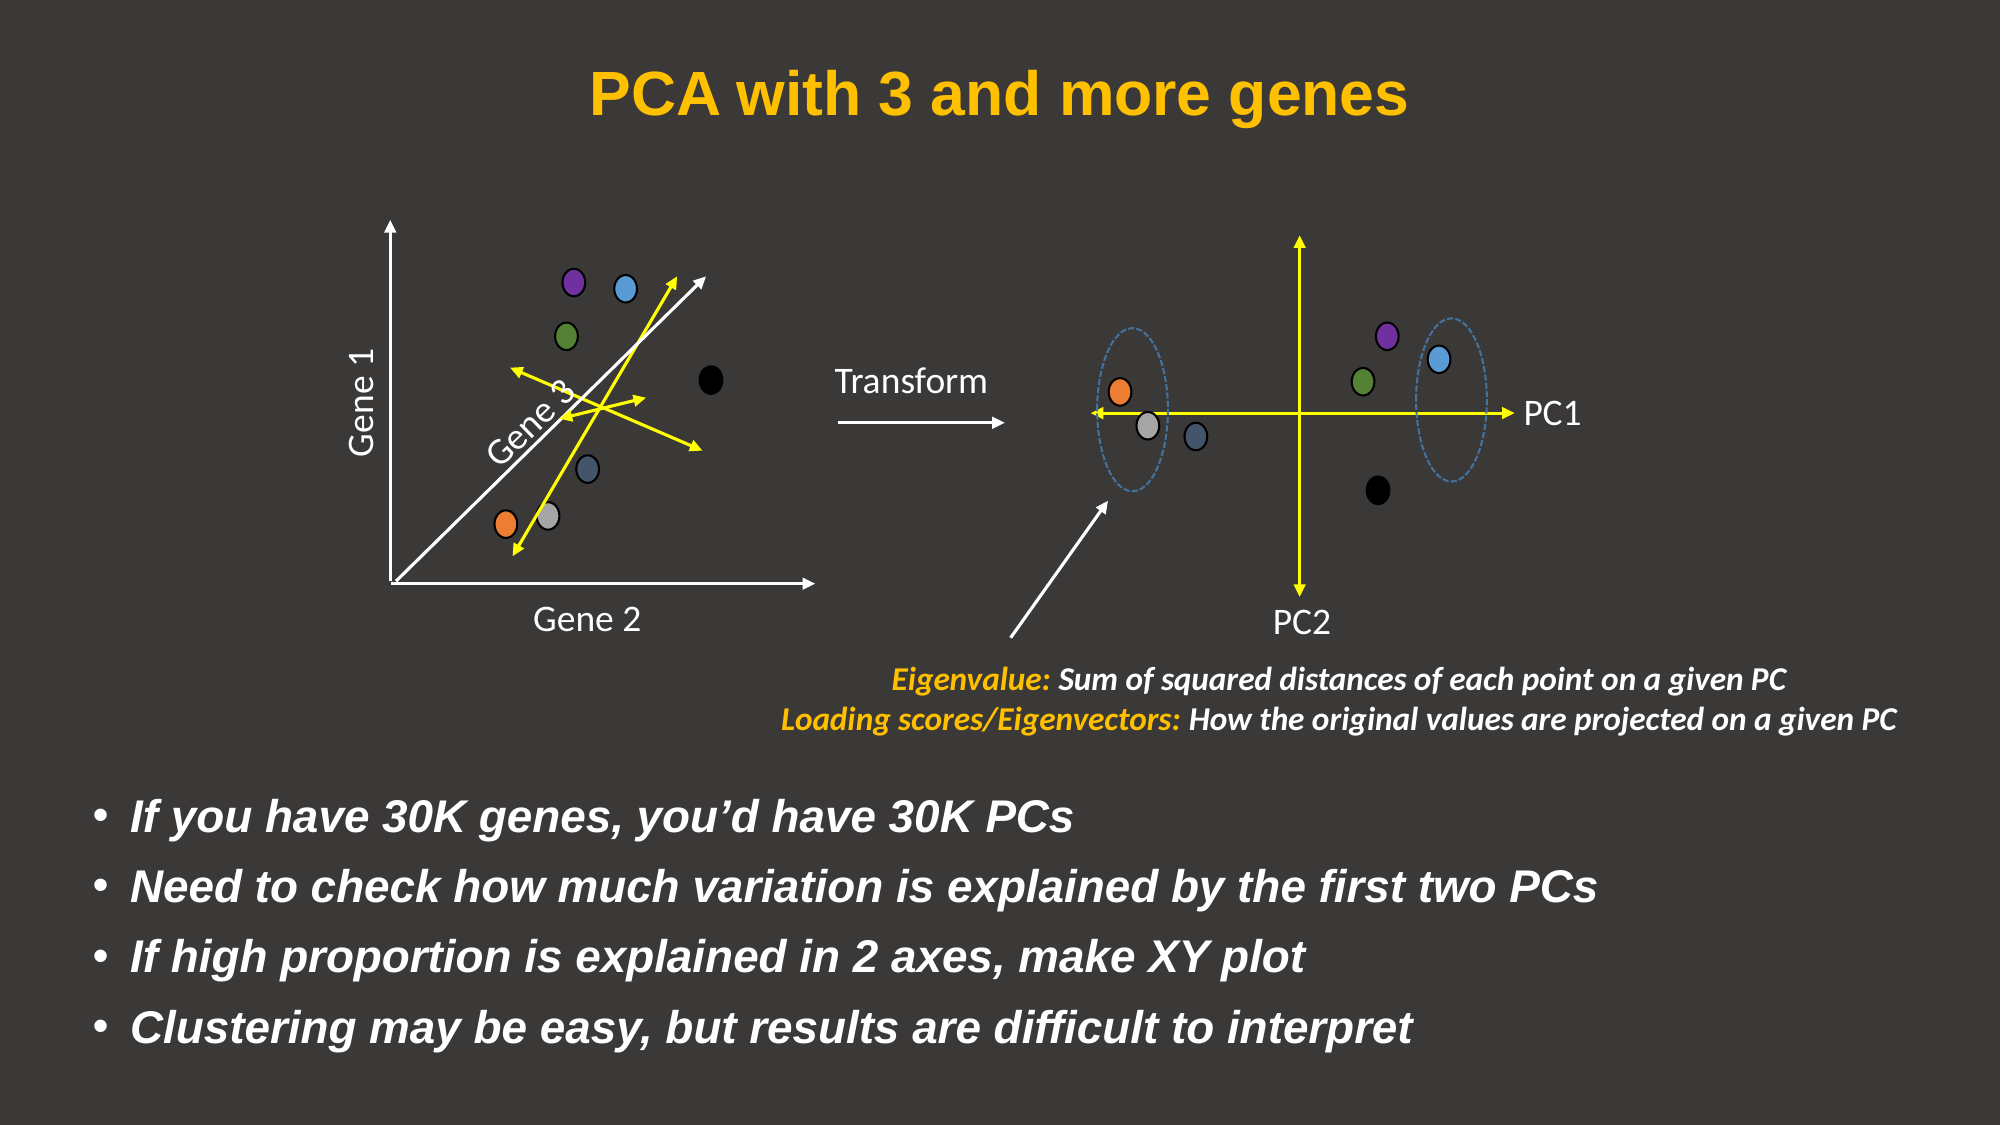

# PCA with 3 and more genes

Transform

Gene 1

PC1
Gene 3

Gene 2
PC2
Eigenvalue: Sum of squared distances of each point on a given PC
Loading scores/Eigenvectors: How the original values are projected on a given PC
If you have 30K genes, you’d have 30K PCs
Need to check how much variation is explained by the first two PCs
If high proportion is explained in 2 axes, make XY plot
Clustering may be easy, but results are difficult to interpret